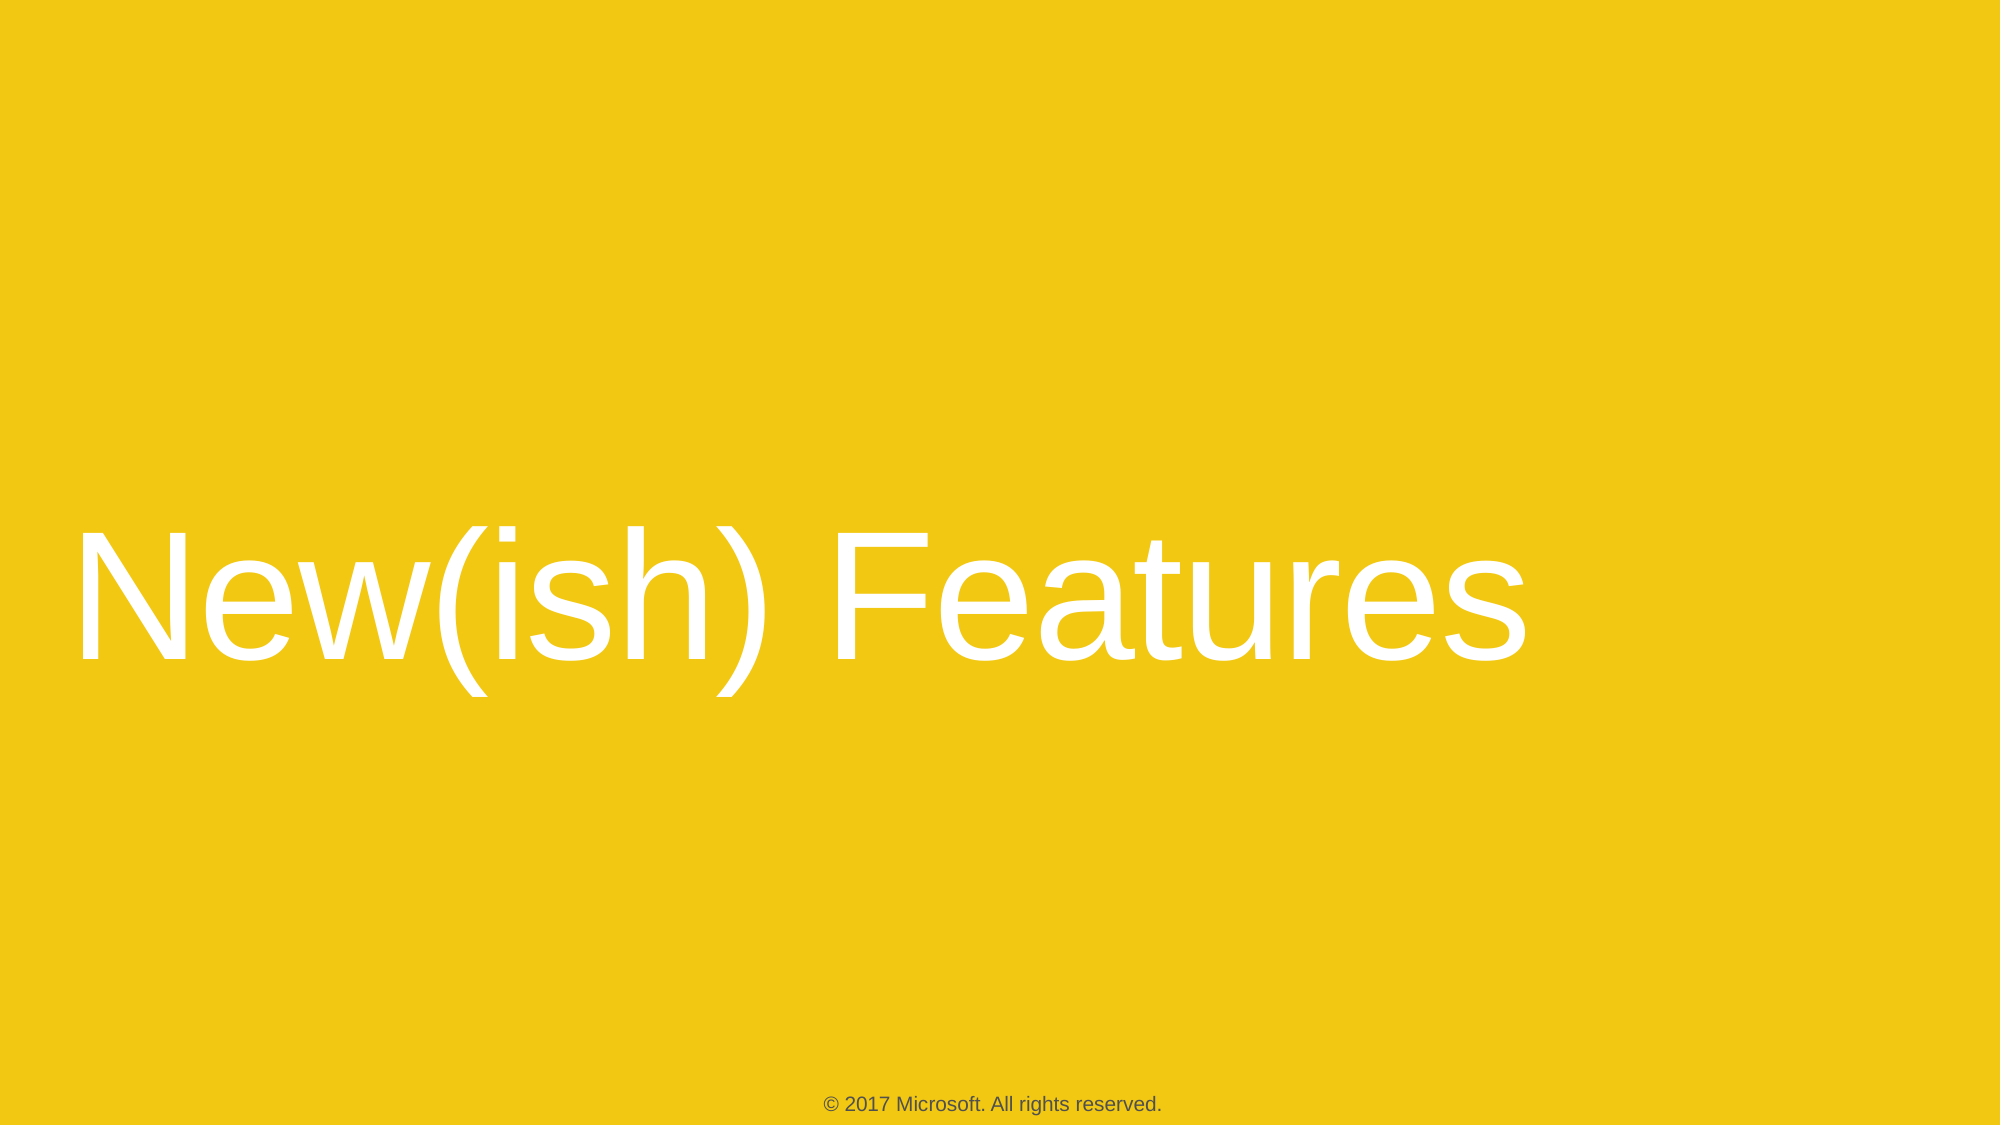

# New(ish) Features
© 2017 Microsoft. All rights reserved.